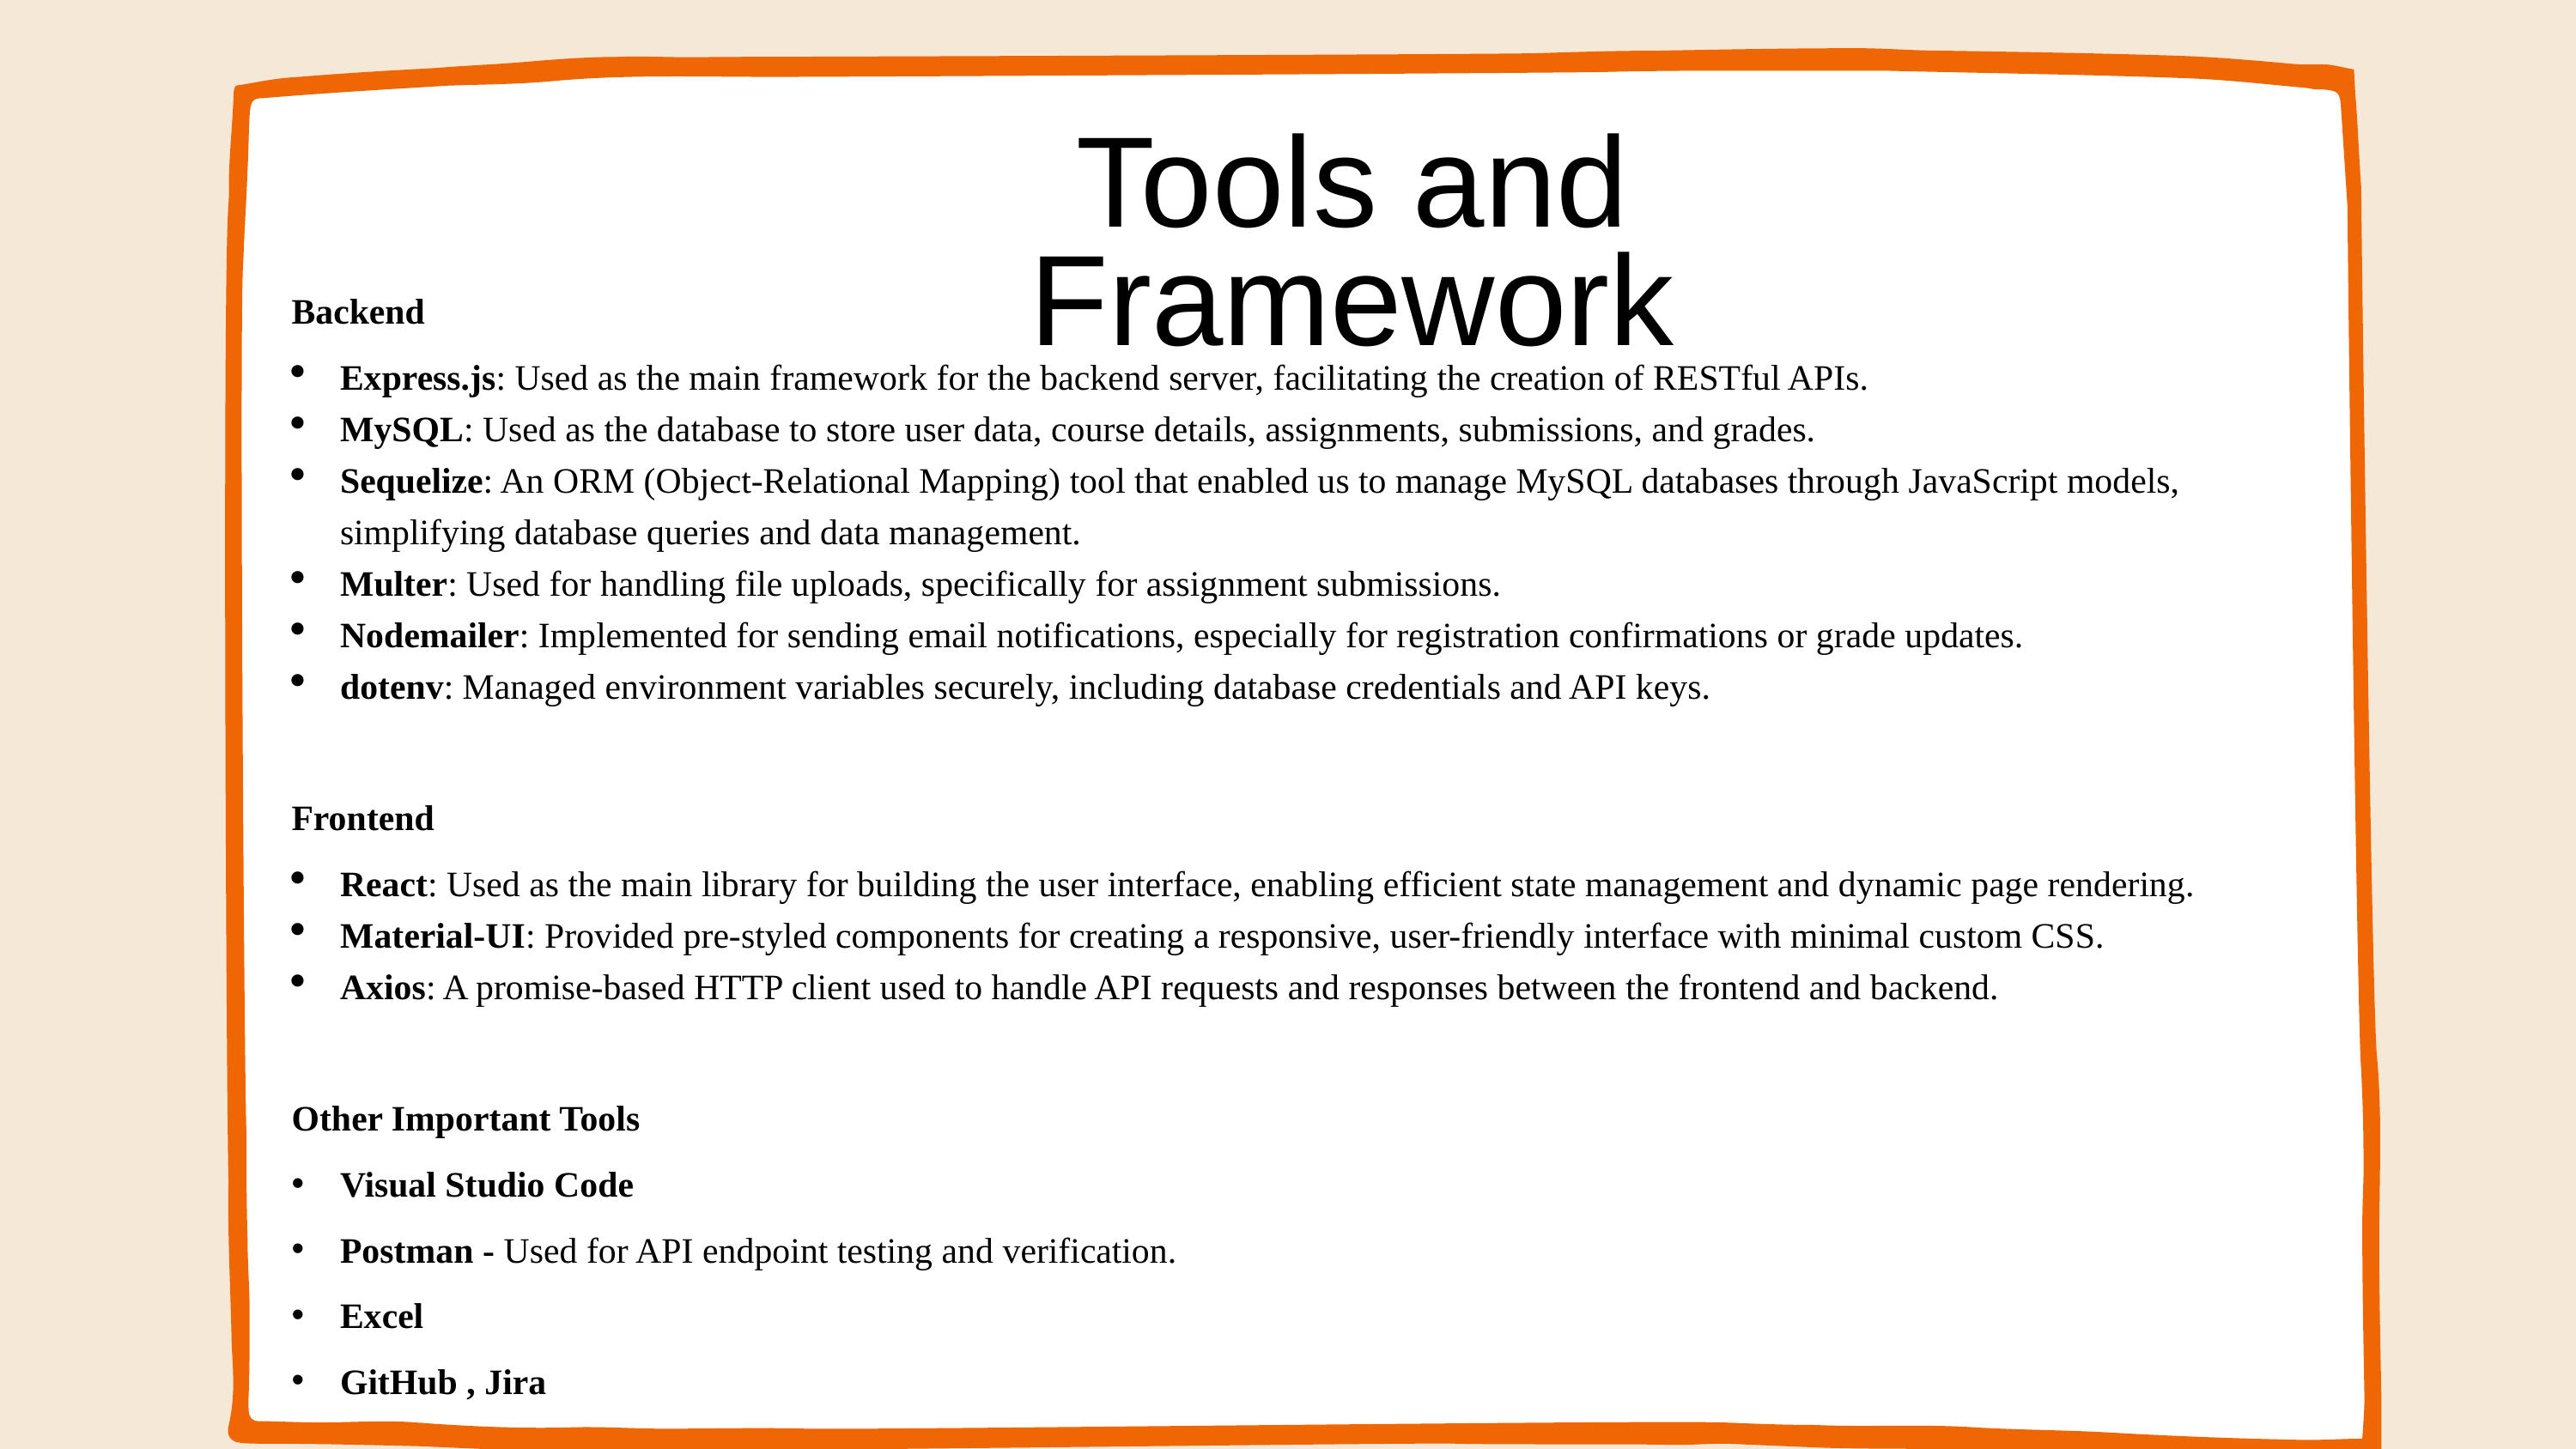

Tools and Framework
Backend
Express.js: Used as the main framework for the backend server, facilitating the creation of RESTful APIs.
MySQL: Used as the database to store user data, course details, assignments, submissions, and grades.
Sequelize: An ORM (Object-Relational Mapping) tool that enabled us to manage MySQL databases through JavaScript models, simplifying database queries and data management.
Multer: Used for handling file uploads, specifically for assignment submissions.
Nodemailer: Implemented for sending email notifications, especially for registration confirmations or grade updates.
dotenv: Managed environment variables securely, including database credentials and API keys.

Frontend
React: Used as the main library for building the user interface, enabling efficient state management and dynamic page rendering.
Material-UI: Provided pre-styled components for creating a responsive, user-friendly interface with minimal custom CSS.
Axios: A promise-based HTTP client used to handle API requests and responses between the frontend and backend.

Other Important Tools
Visual Studio Code
Postman - Used for API endpoint testing and verification.
Excel
GitHub , Jira